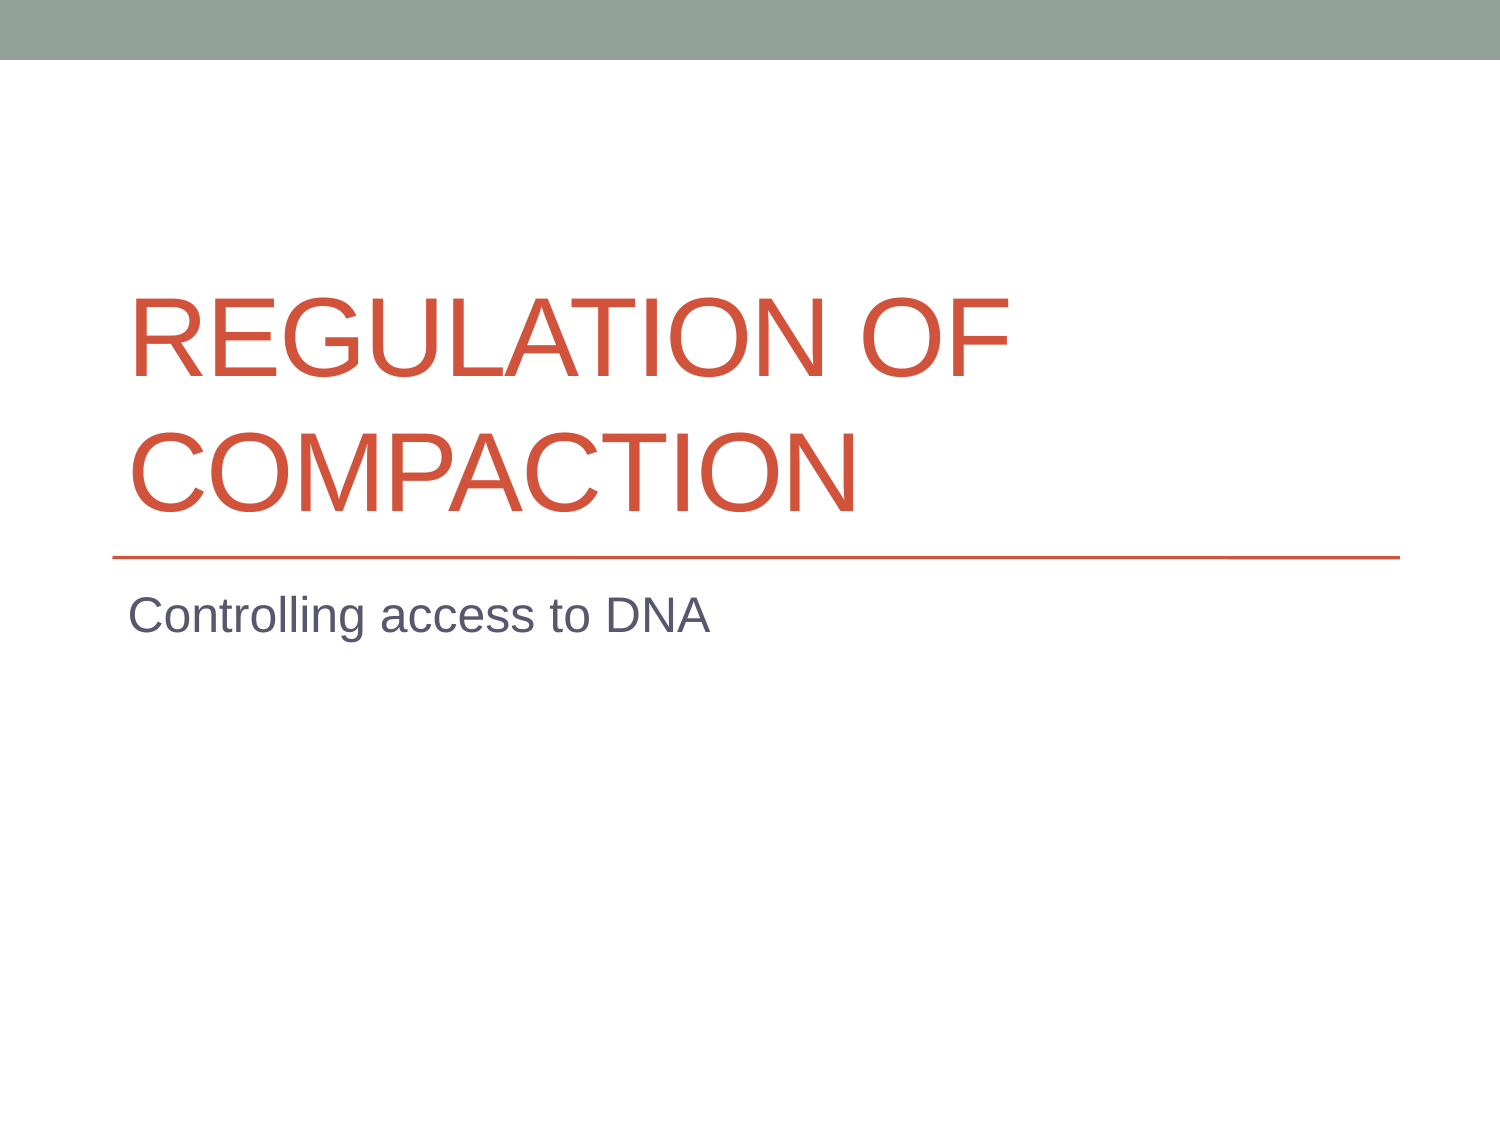

# Regulation of compaction
Controlling access to DNA